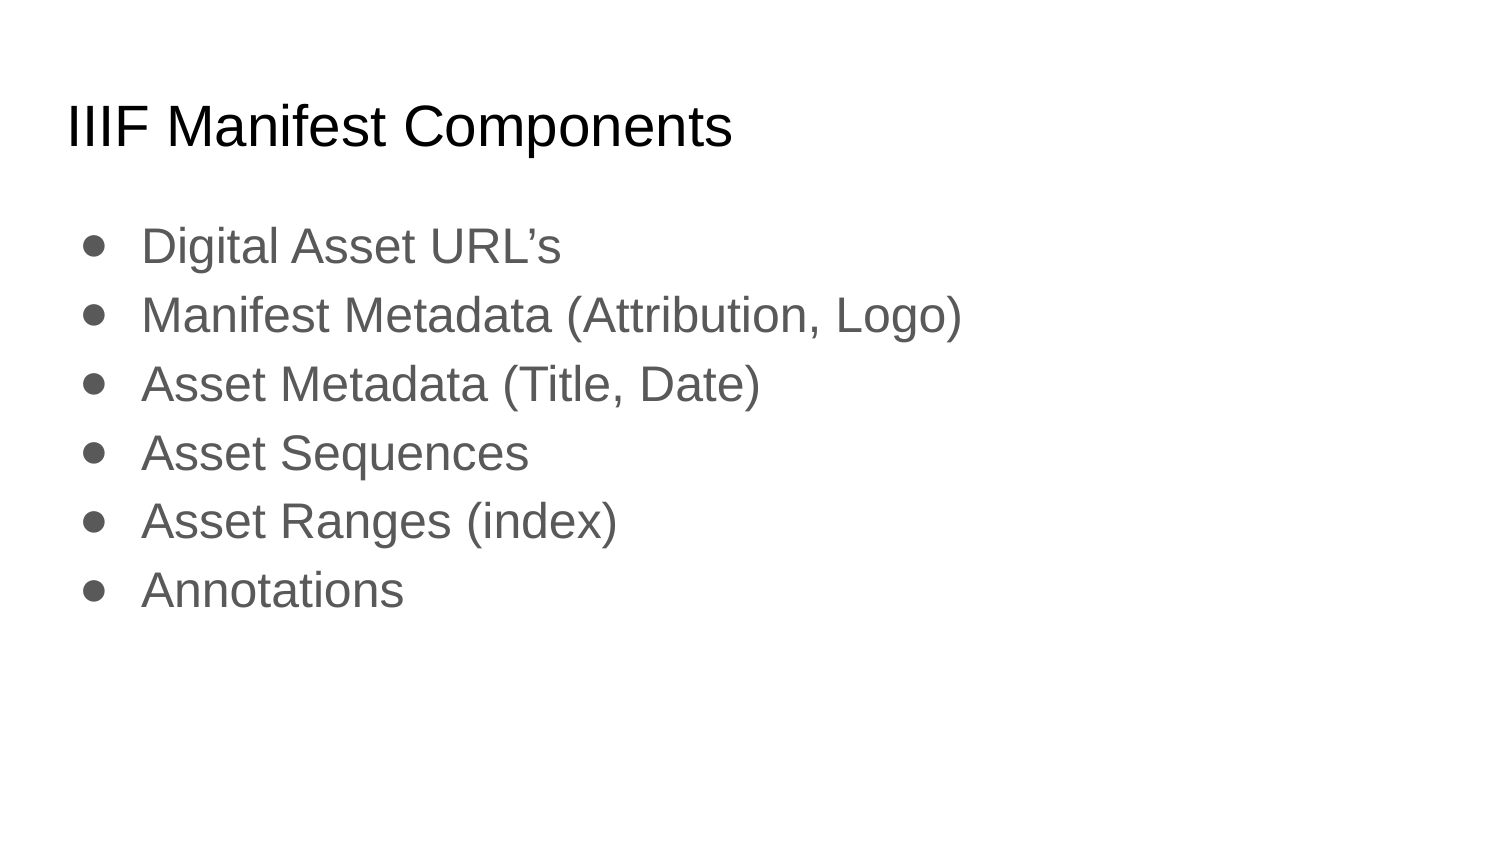

# IIIF Manifest Components
Digital Asset URL’s
Manifest Metadata (Attribution, Logo)
Asset Metadata (Title, Date)
Asset Sequences
Asset Ranges (index)
Annotations